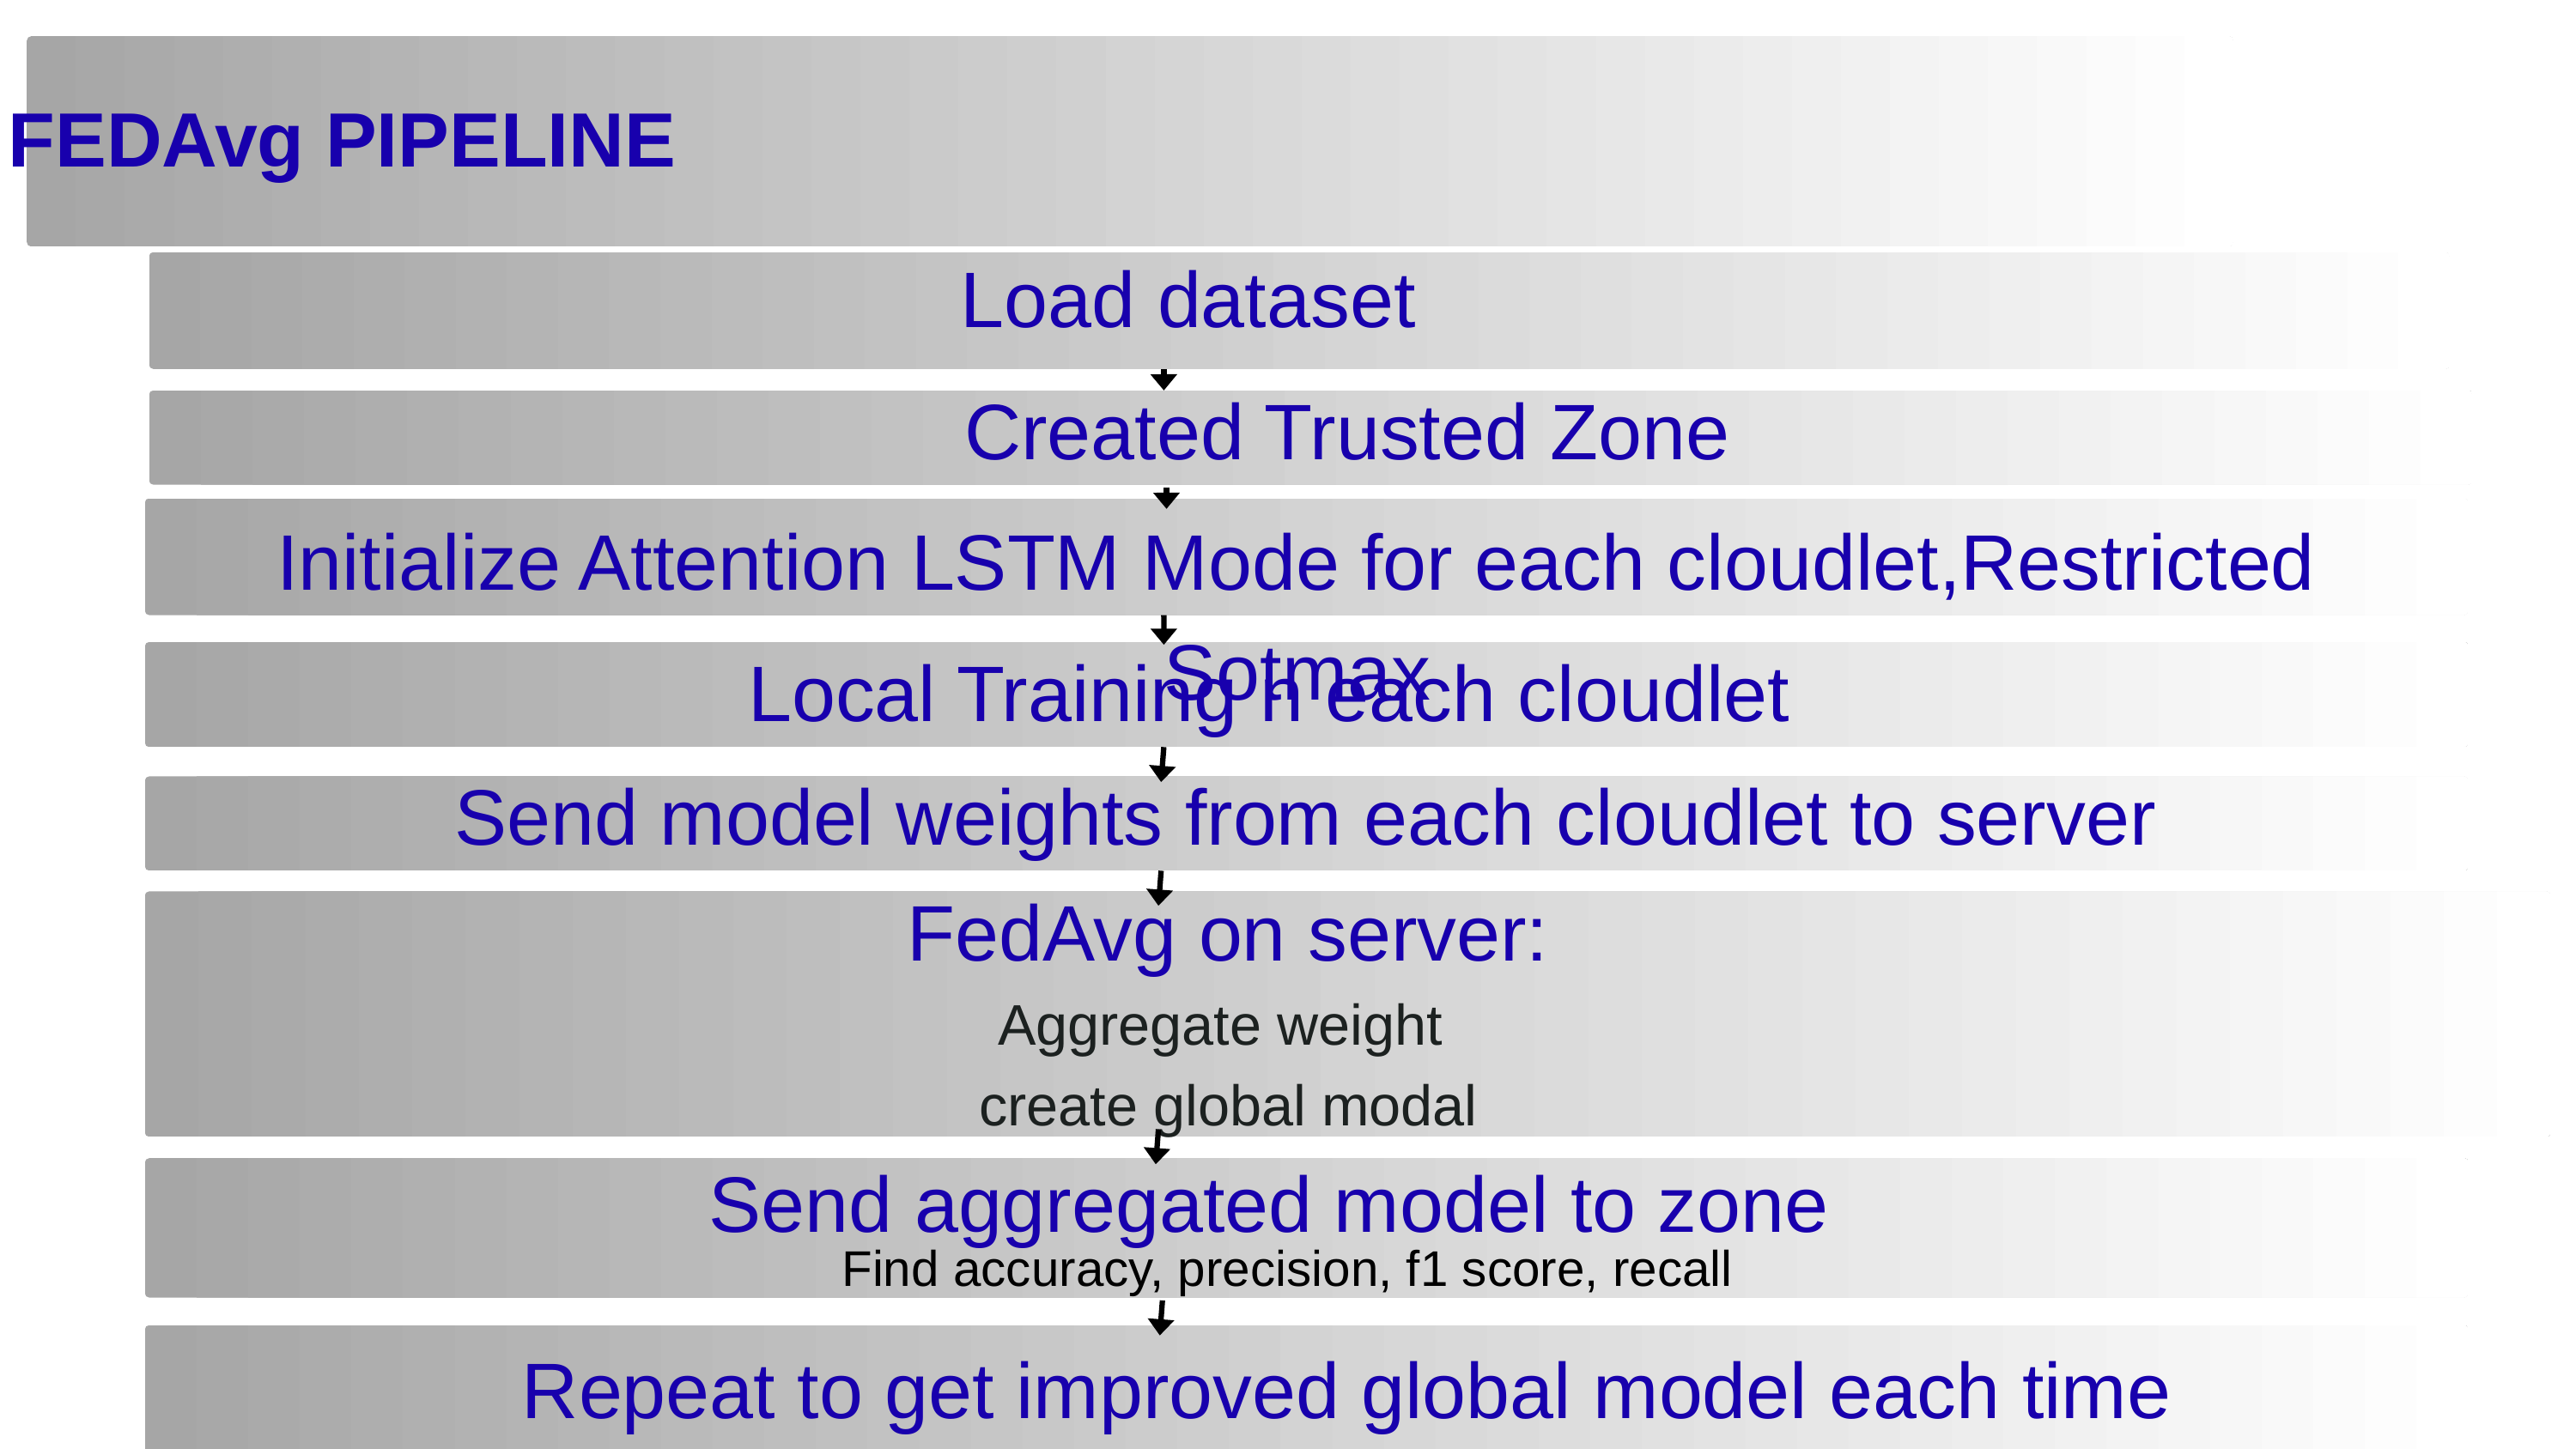

FEDAvg PIPELINE
Load dataset

Created Trusted Zone

Initialize Attention LSTM Mode for each cloudlet,Restricted Sotmax

Local Training n each cloudlet

Send model weights from each cloudlet to server

FedAvg on server:
Aggregate weight
create global modal

Send aggregated model to zone

Find accuracy, precision, f1 score, recall

Repeat to get improved global model each time